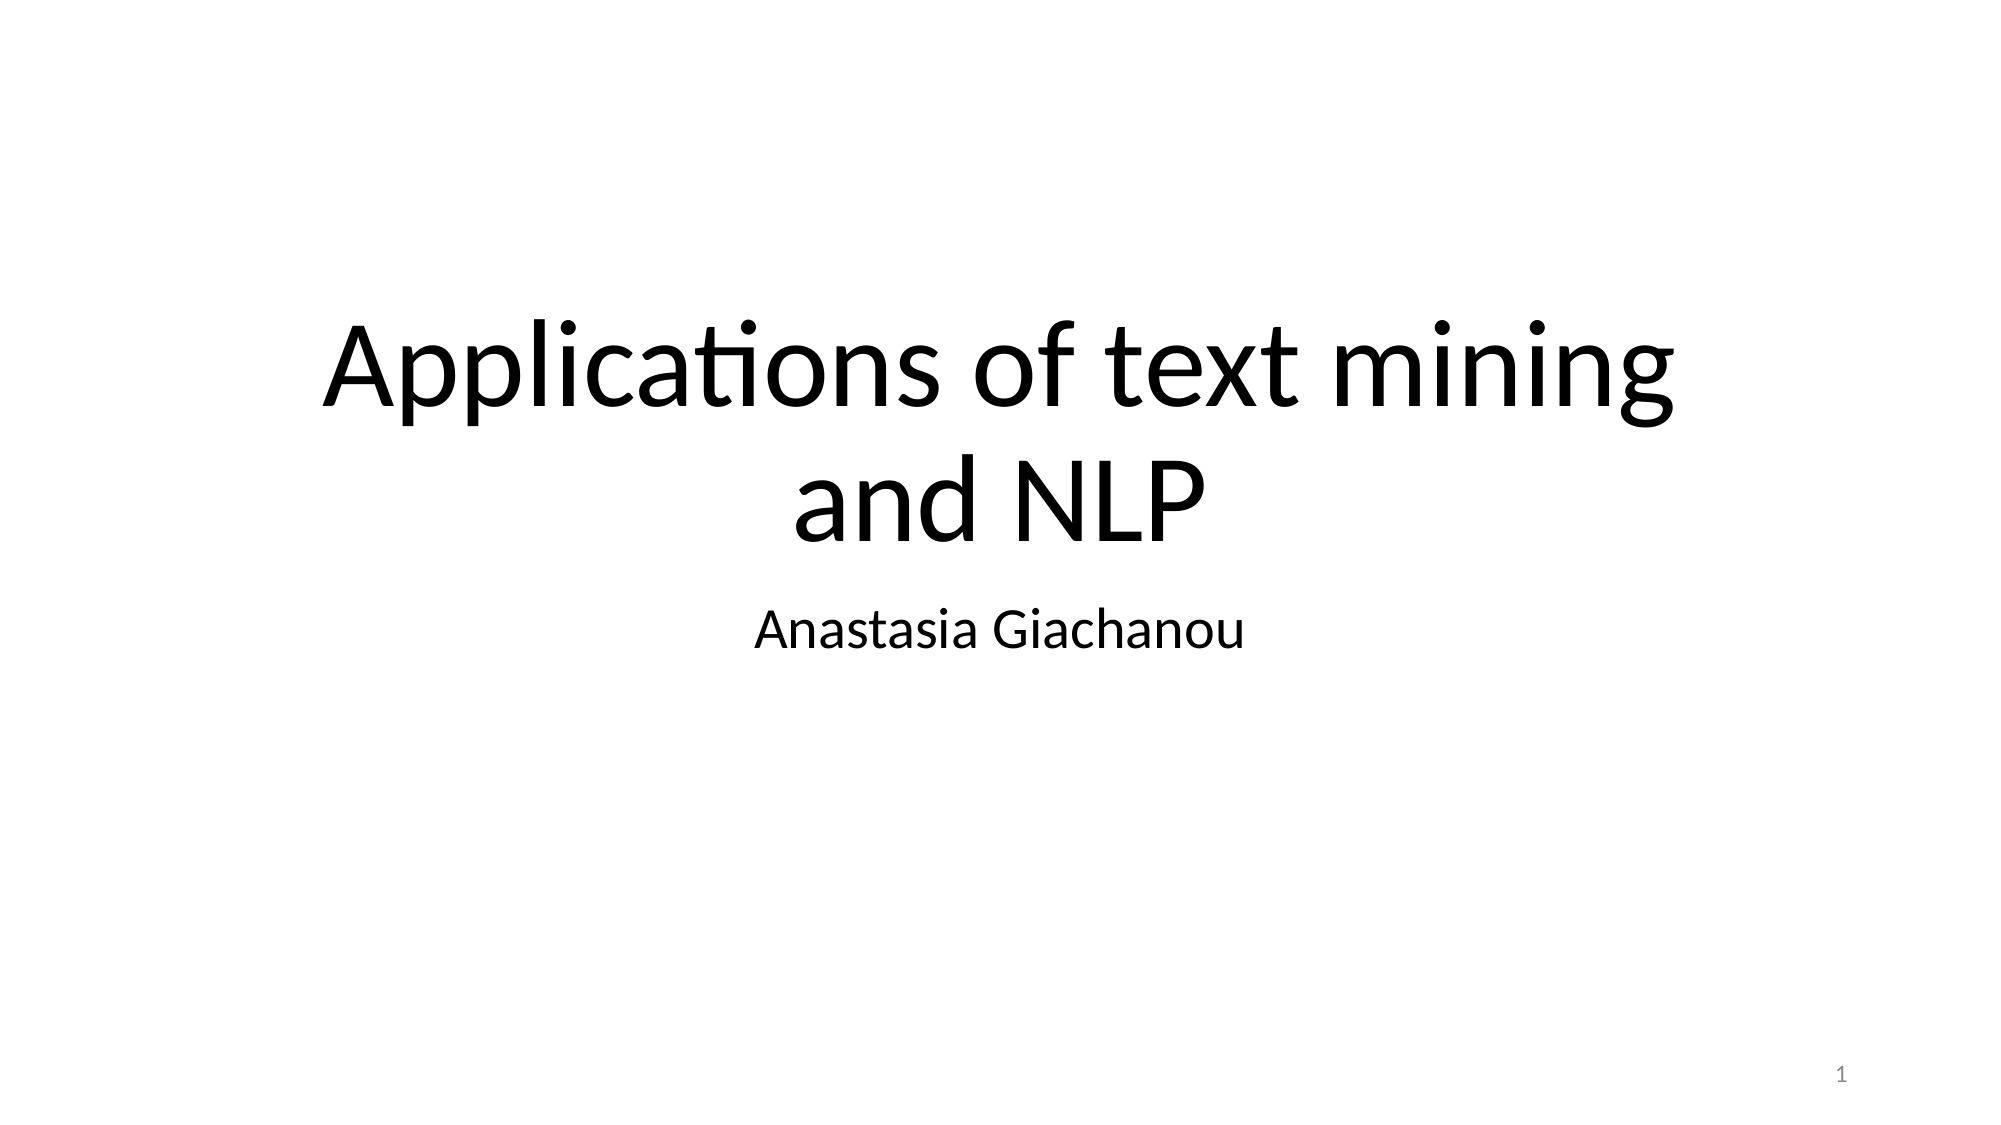

# Applications of text mining and NLP
Anastasia Giachanou
1